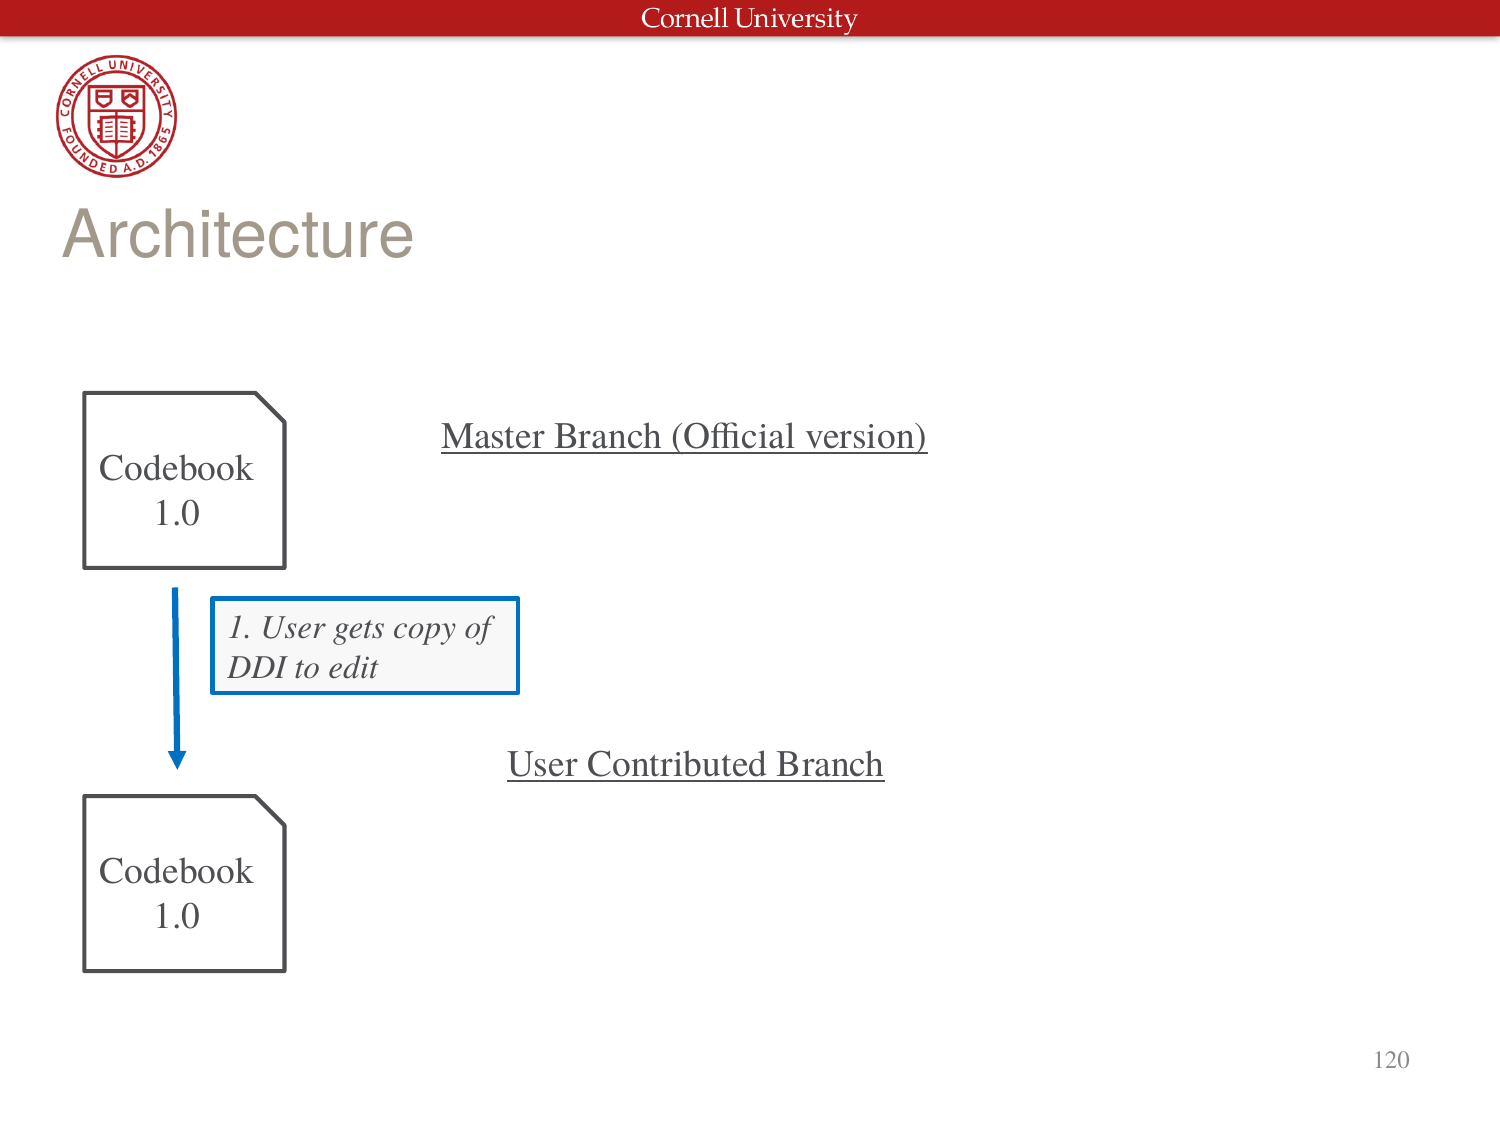

# Architecture
Codebook 1.0
Master Branch (Official version)
1. User gets copy of DDI to edit
User Contributed Branch
Codebook 1.0
120